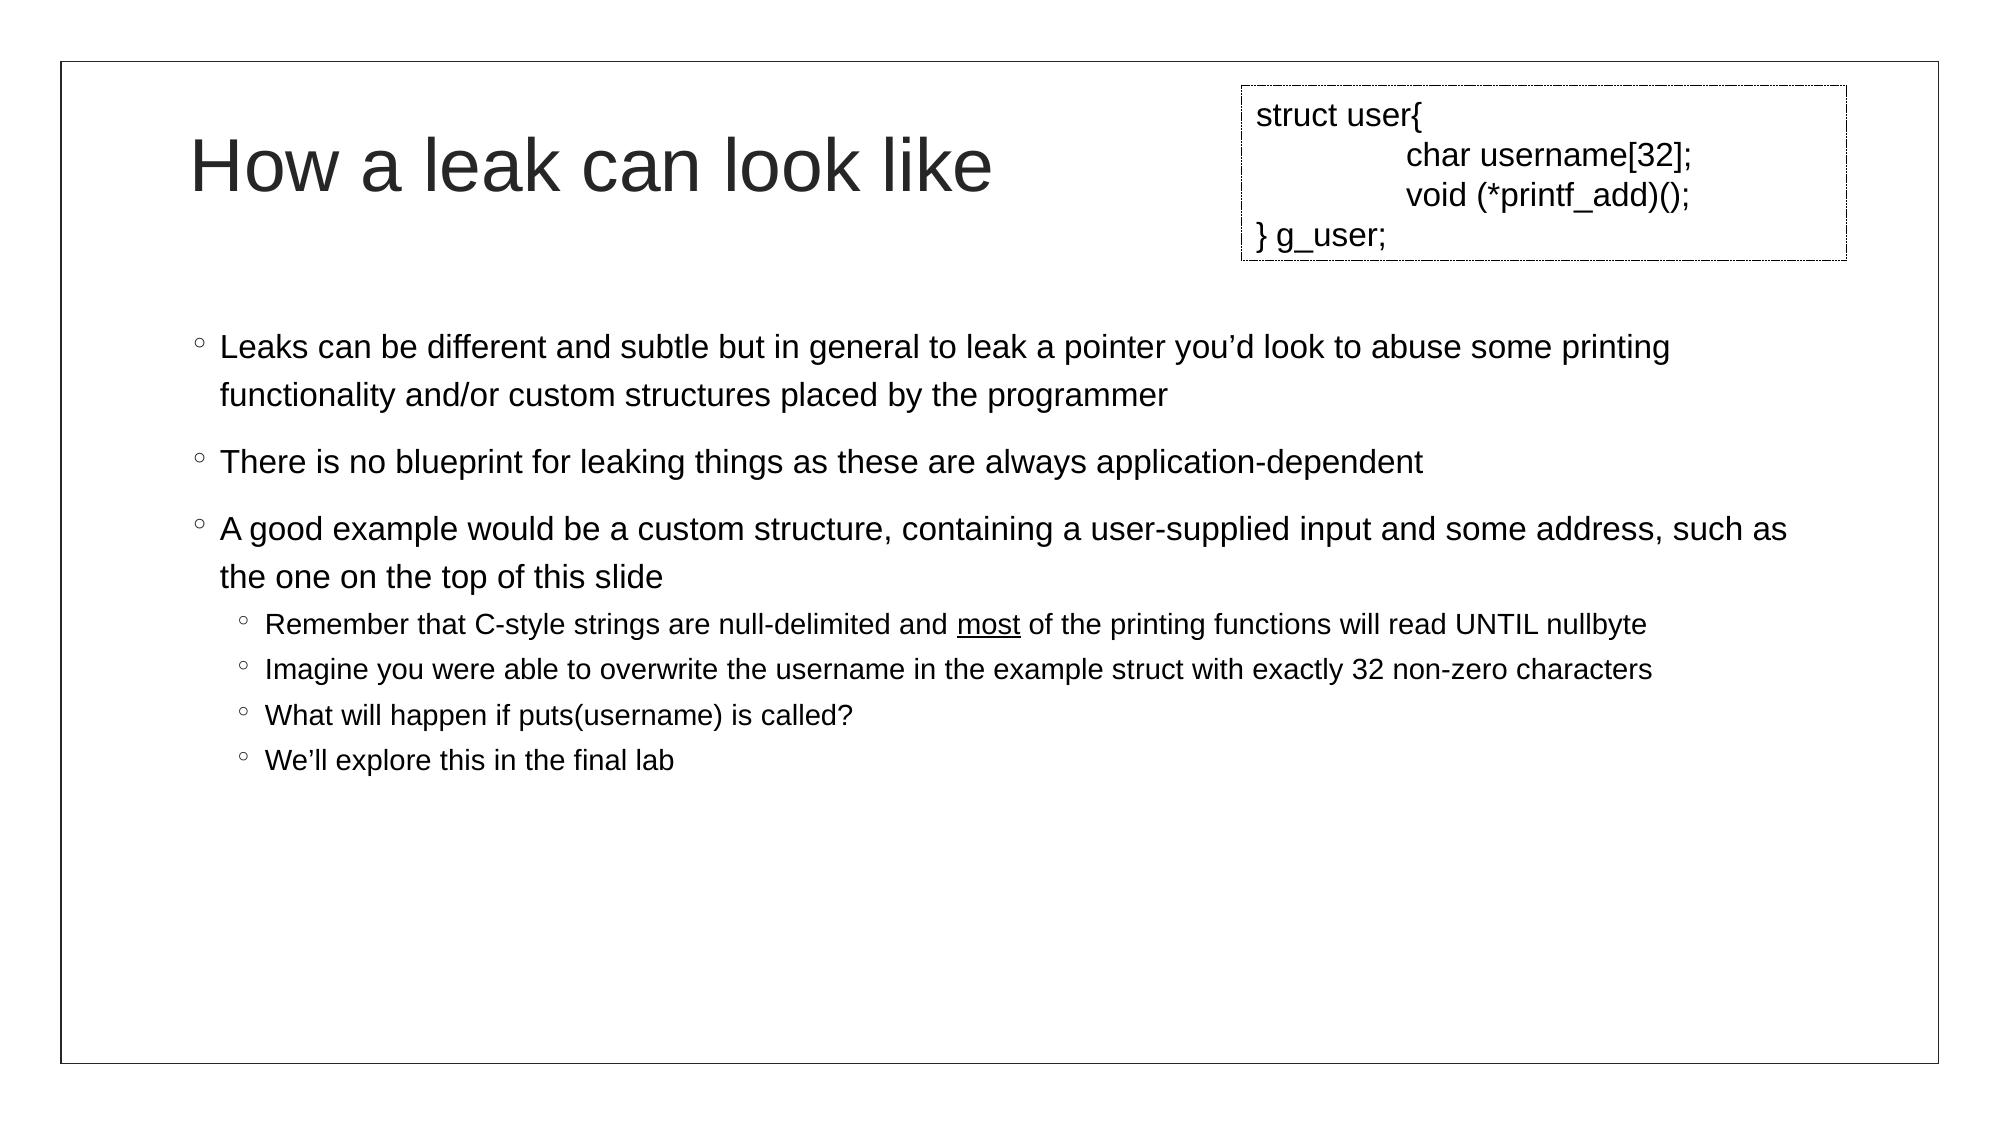

# How a leak can look like
struct user{
	char username[32];
	void (*printf_add)();
} g_user;
Leaks can be different and subtle but in general to leak a pointer you’d look to abuse some printing functionality and/or custom structures placed by the programmer
There is no blueprint for leaking things as these are always application-dependent
A good example would be a custom structure, containing a user-supplied input and some address, such as the one on the top of this slide
Remember that C-style strings are null-delimited and most of the printing functions will read UNTIL nullbyte
Imagine you were able to overwrite the username in the example struct with exactly 32 non-zero characters
What will happen if puts(username) is called?
We’ll explore this in the final lab